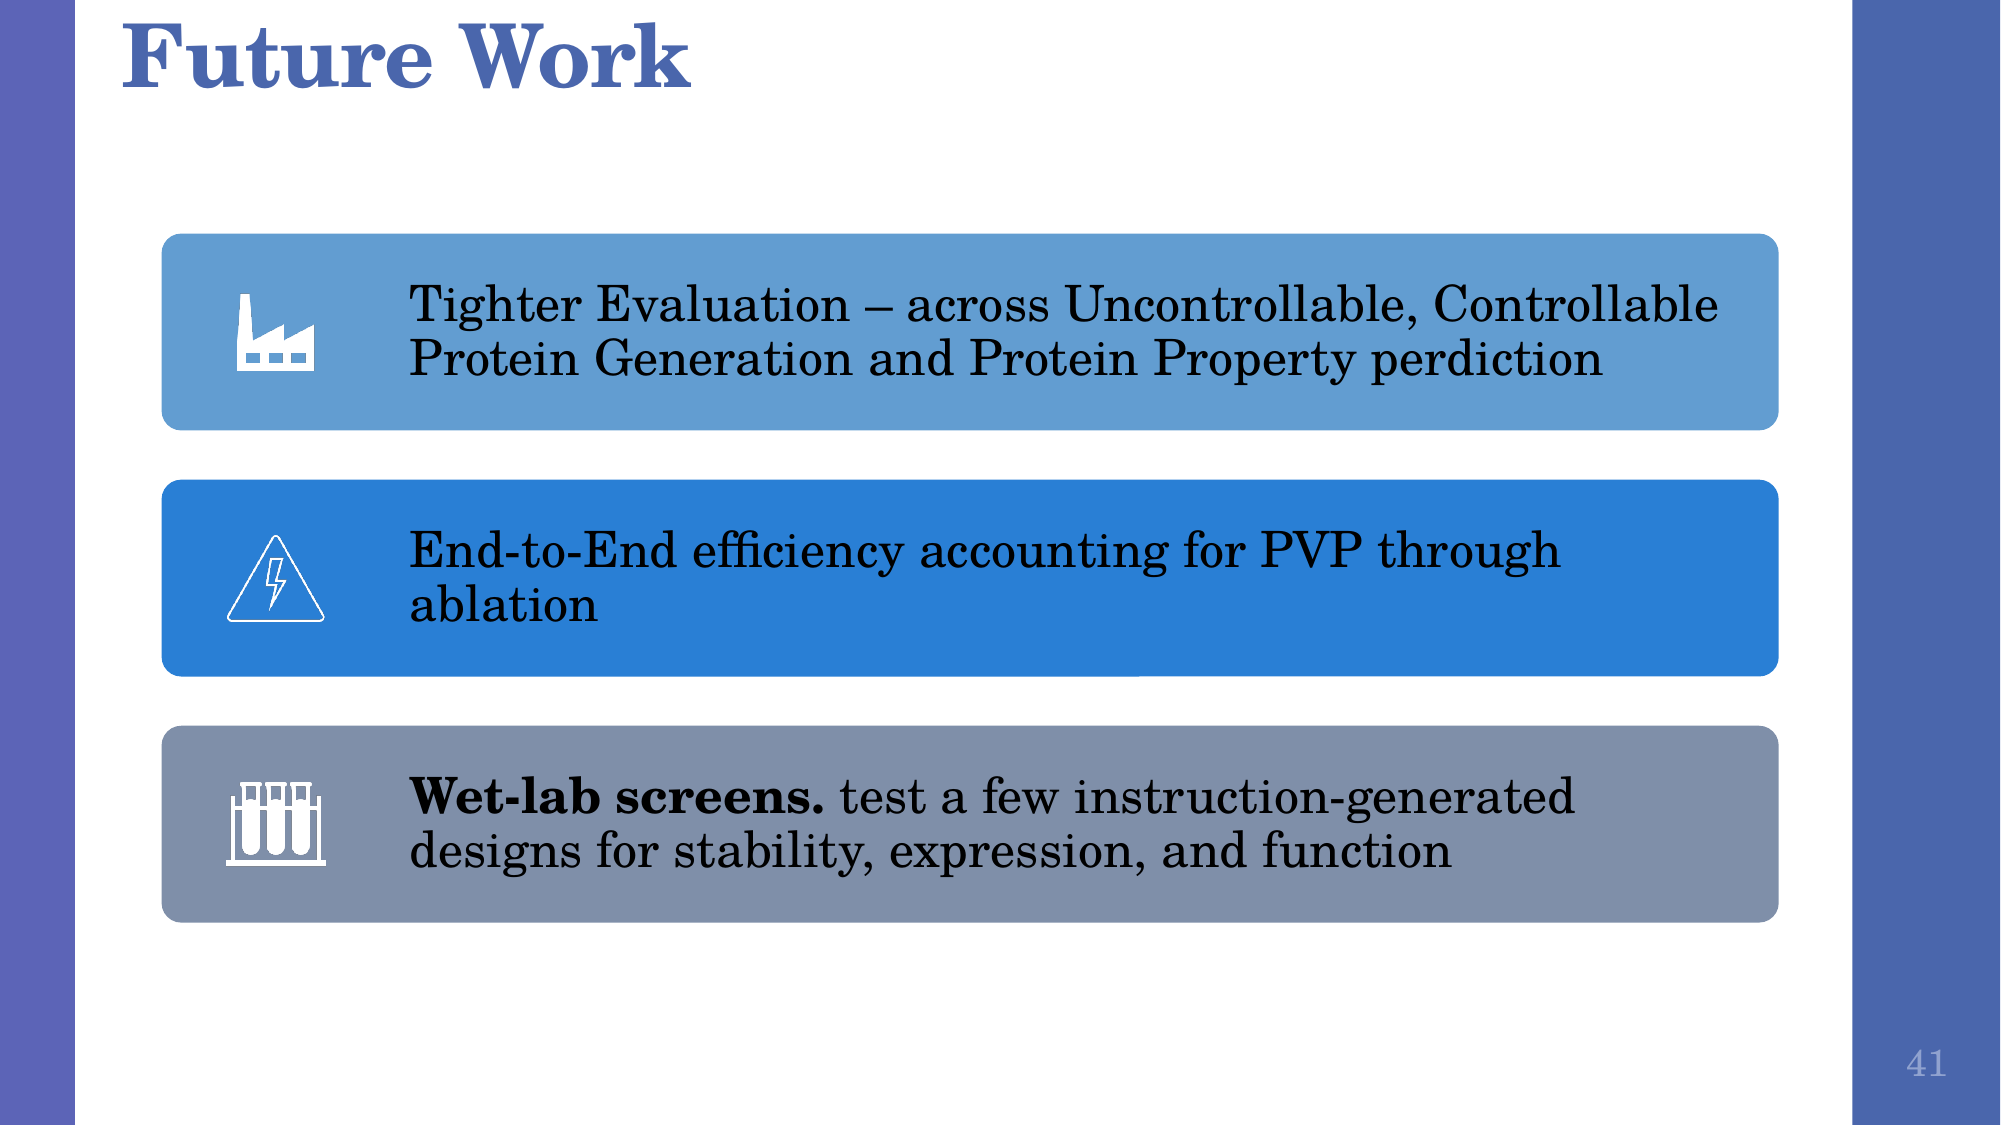

# Future Work
Tighter Evaluation – across Uncontrollable, Controllable Protein Generation and Protein Property perdiction
End-to-End efficiency accounting for PVP through ablation
Wet-lab screens. test a few instruction-generated designs for stability, expression, and function
41